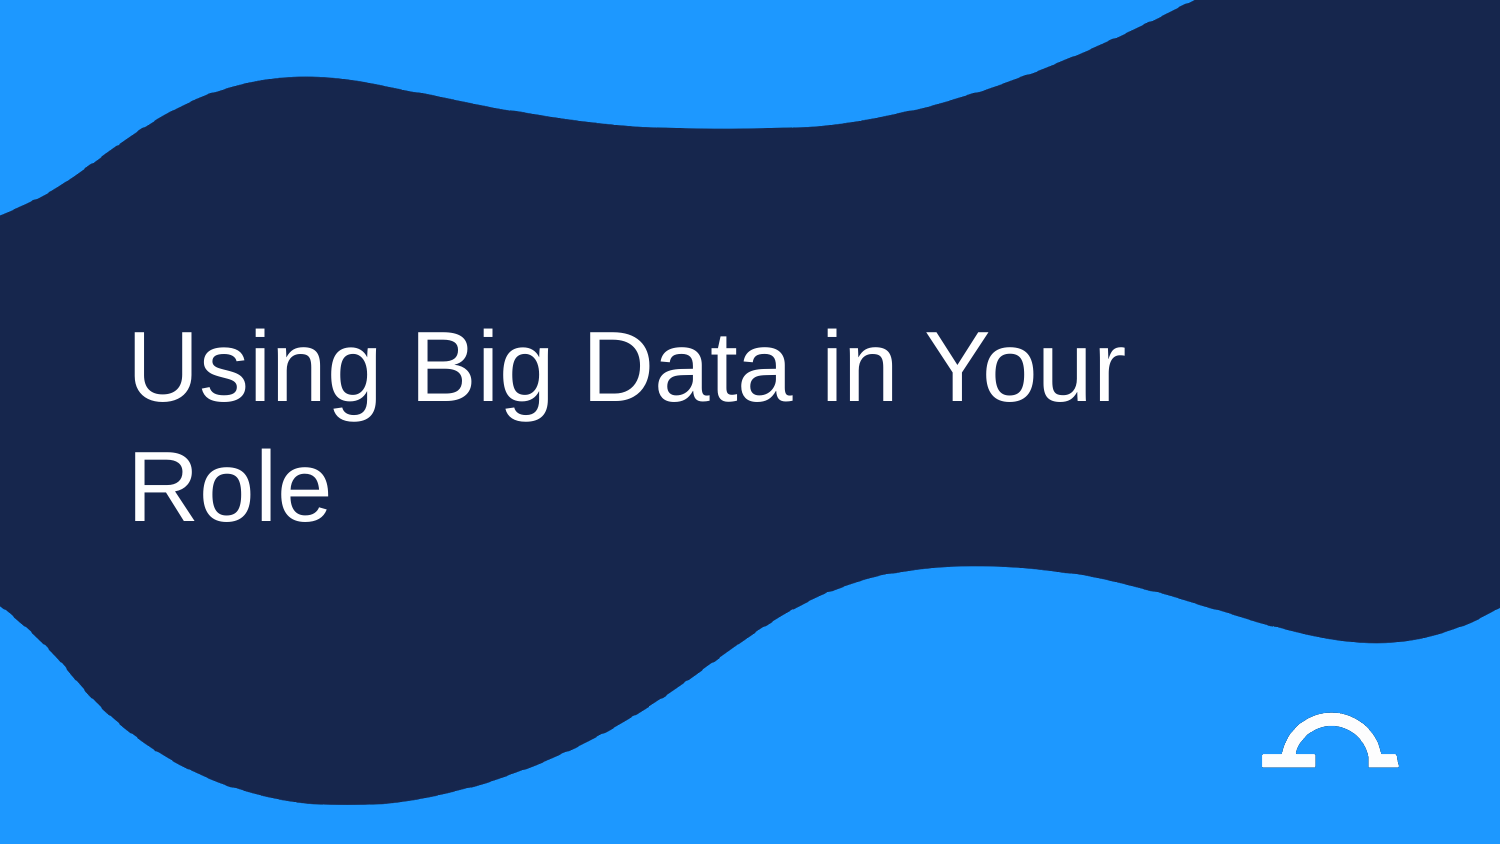

# Using Big Data in Your Role